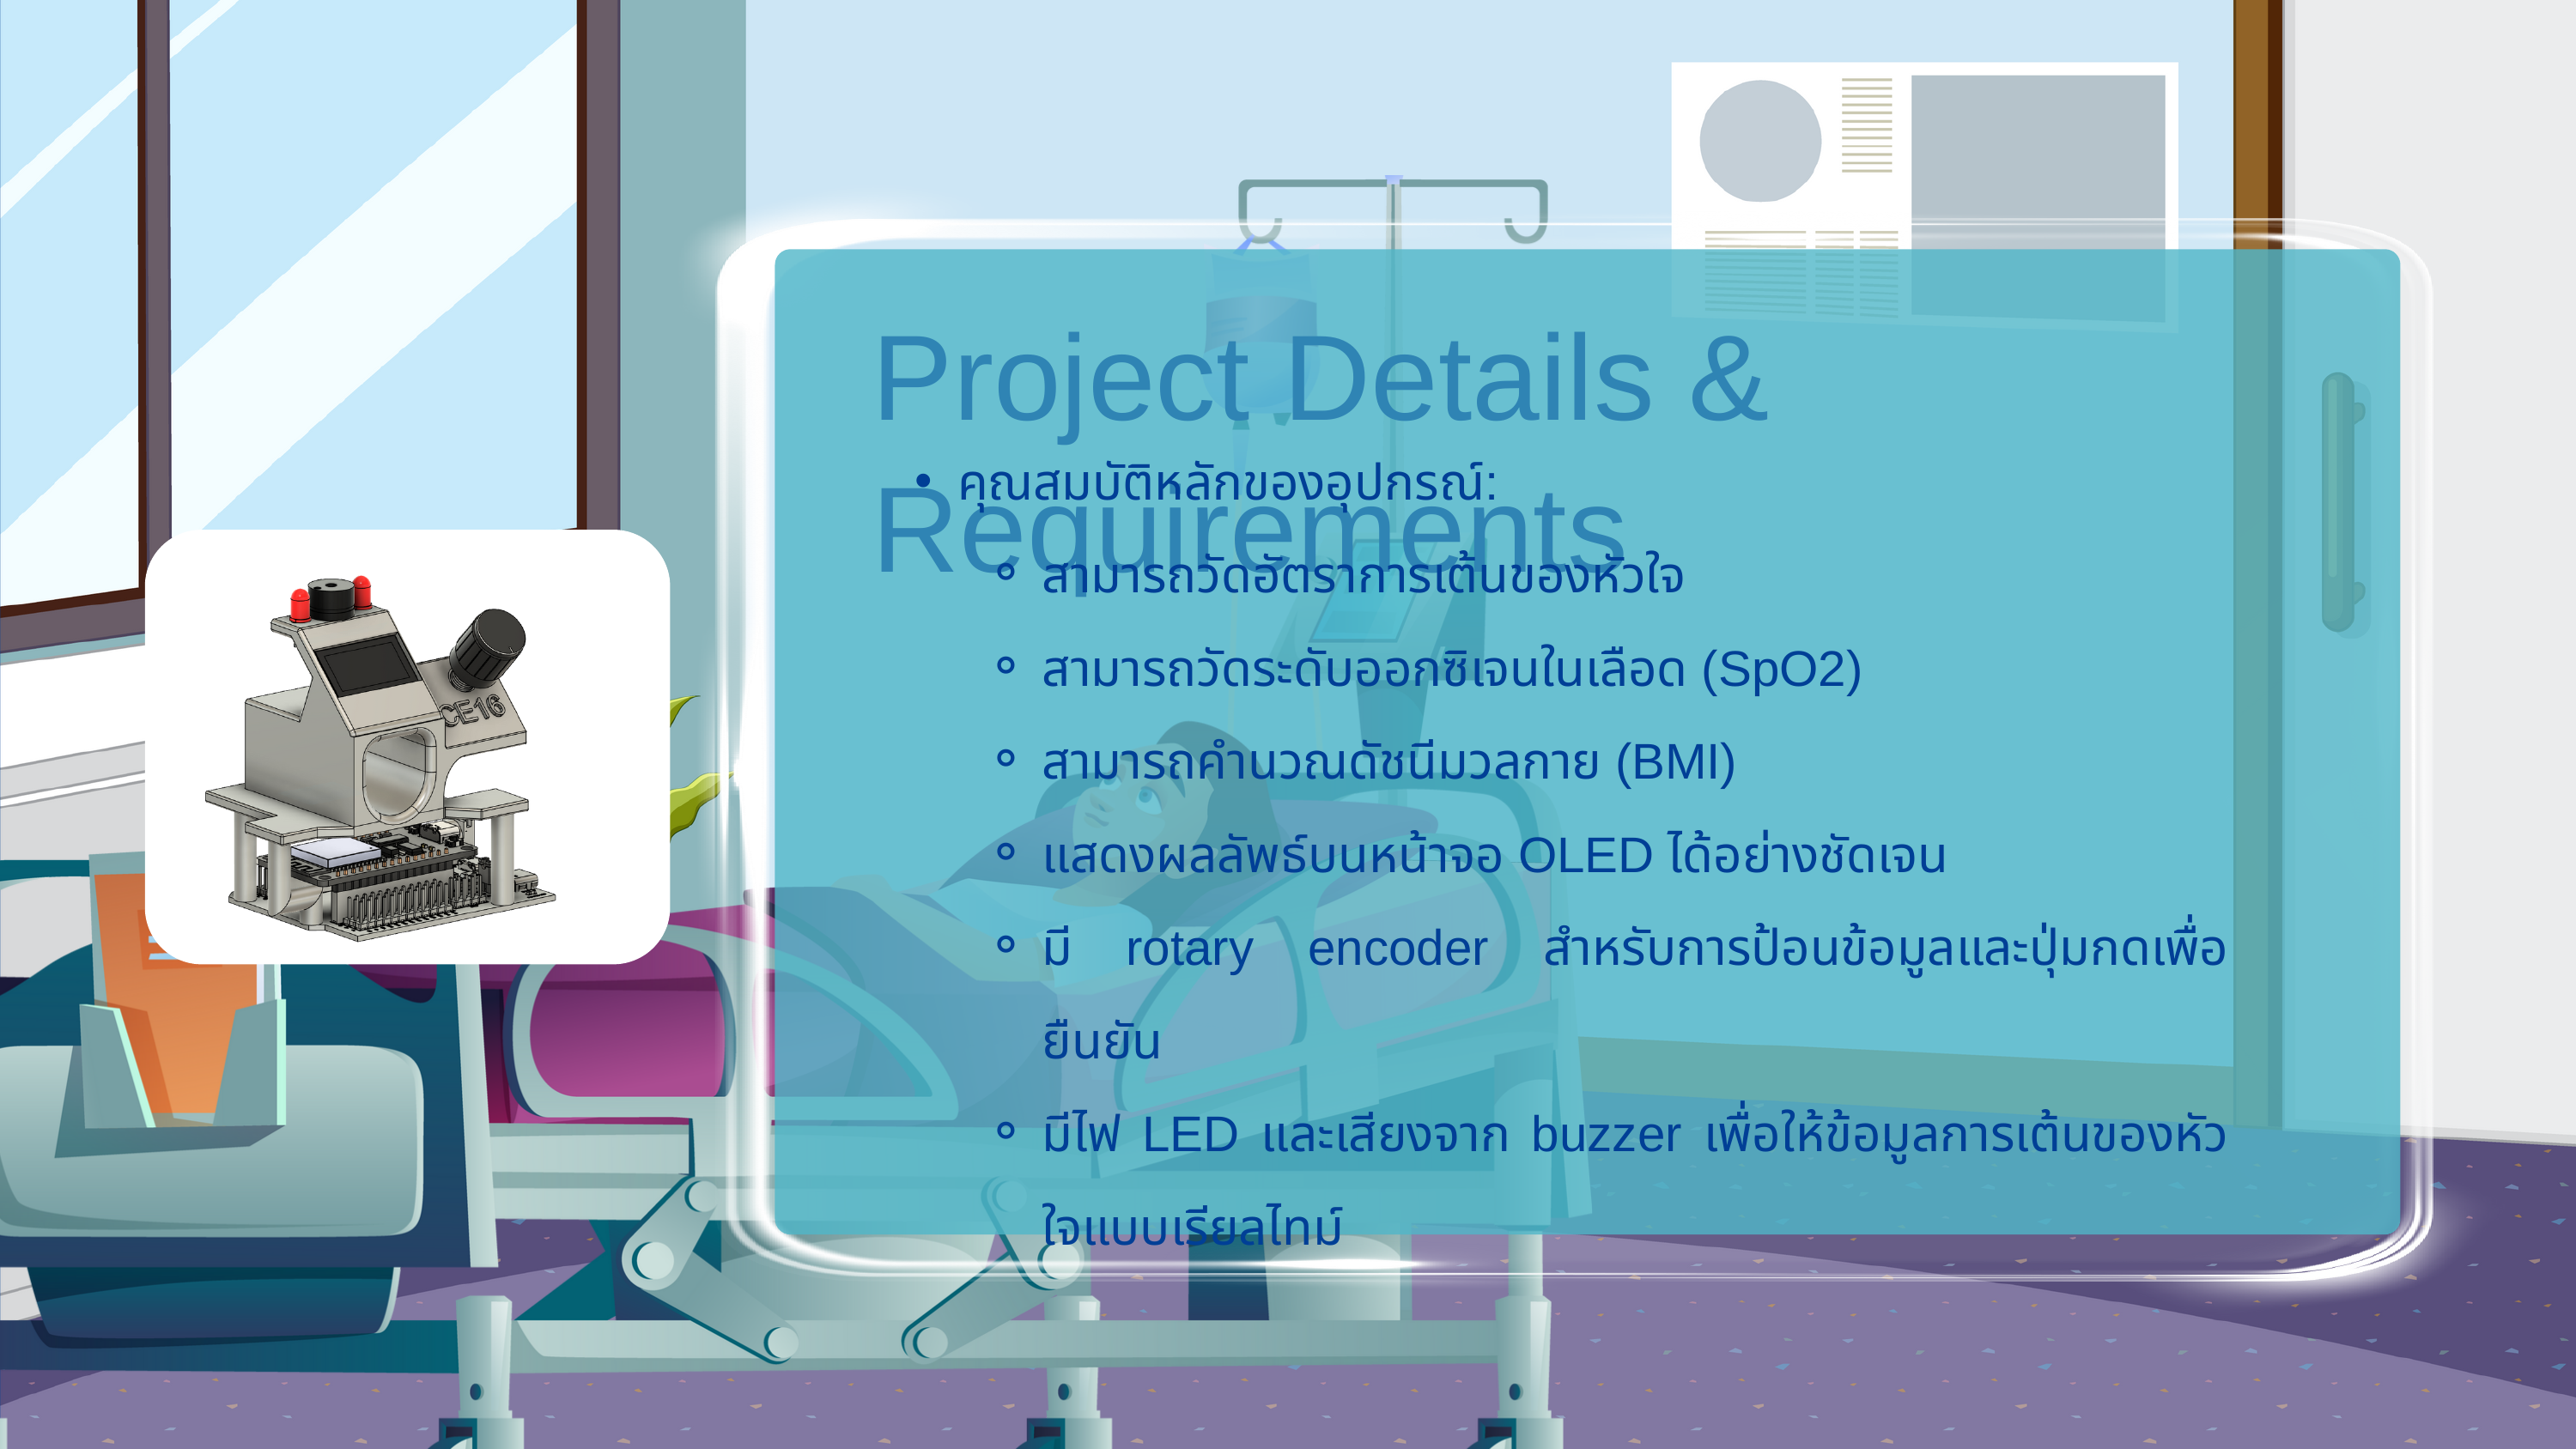

Project Details & Requirements
คุณสมบัติหลักของอุปกรณ์:
สามารถวัดอัตราการเต้นของหัวใจ
สามารถวัดระดับออกซิเจนในเลือด (SpO2​)
สามารถคำนวณดัชนีมวลกาย (BMI)
แสดงผลลัพธ์บนหน้าจอ OLED ได้อย่างชัดเจน
มี rotary encoder สำหรับการป้อนข้อมูลและปุ่มกดเพื่อยืนยัน
มีไฟ LED และเสียงจาก buzzer เพื่อให้ข้อมูลการเต้นของหัวใจแบบเรียลไทม์